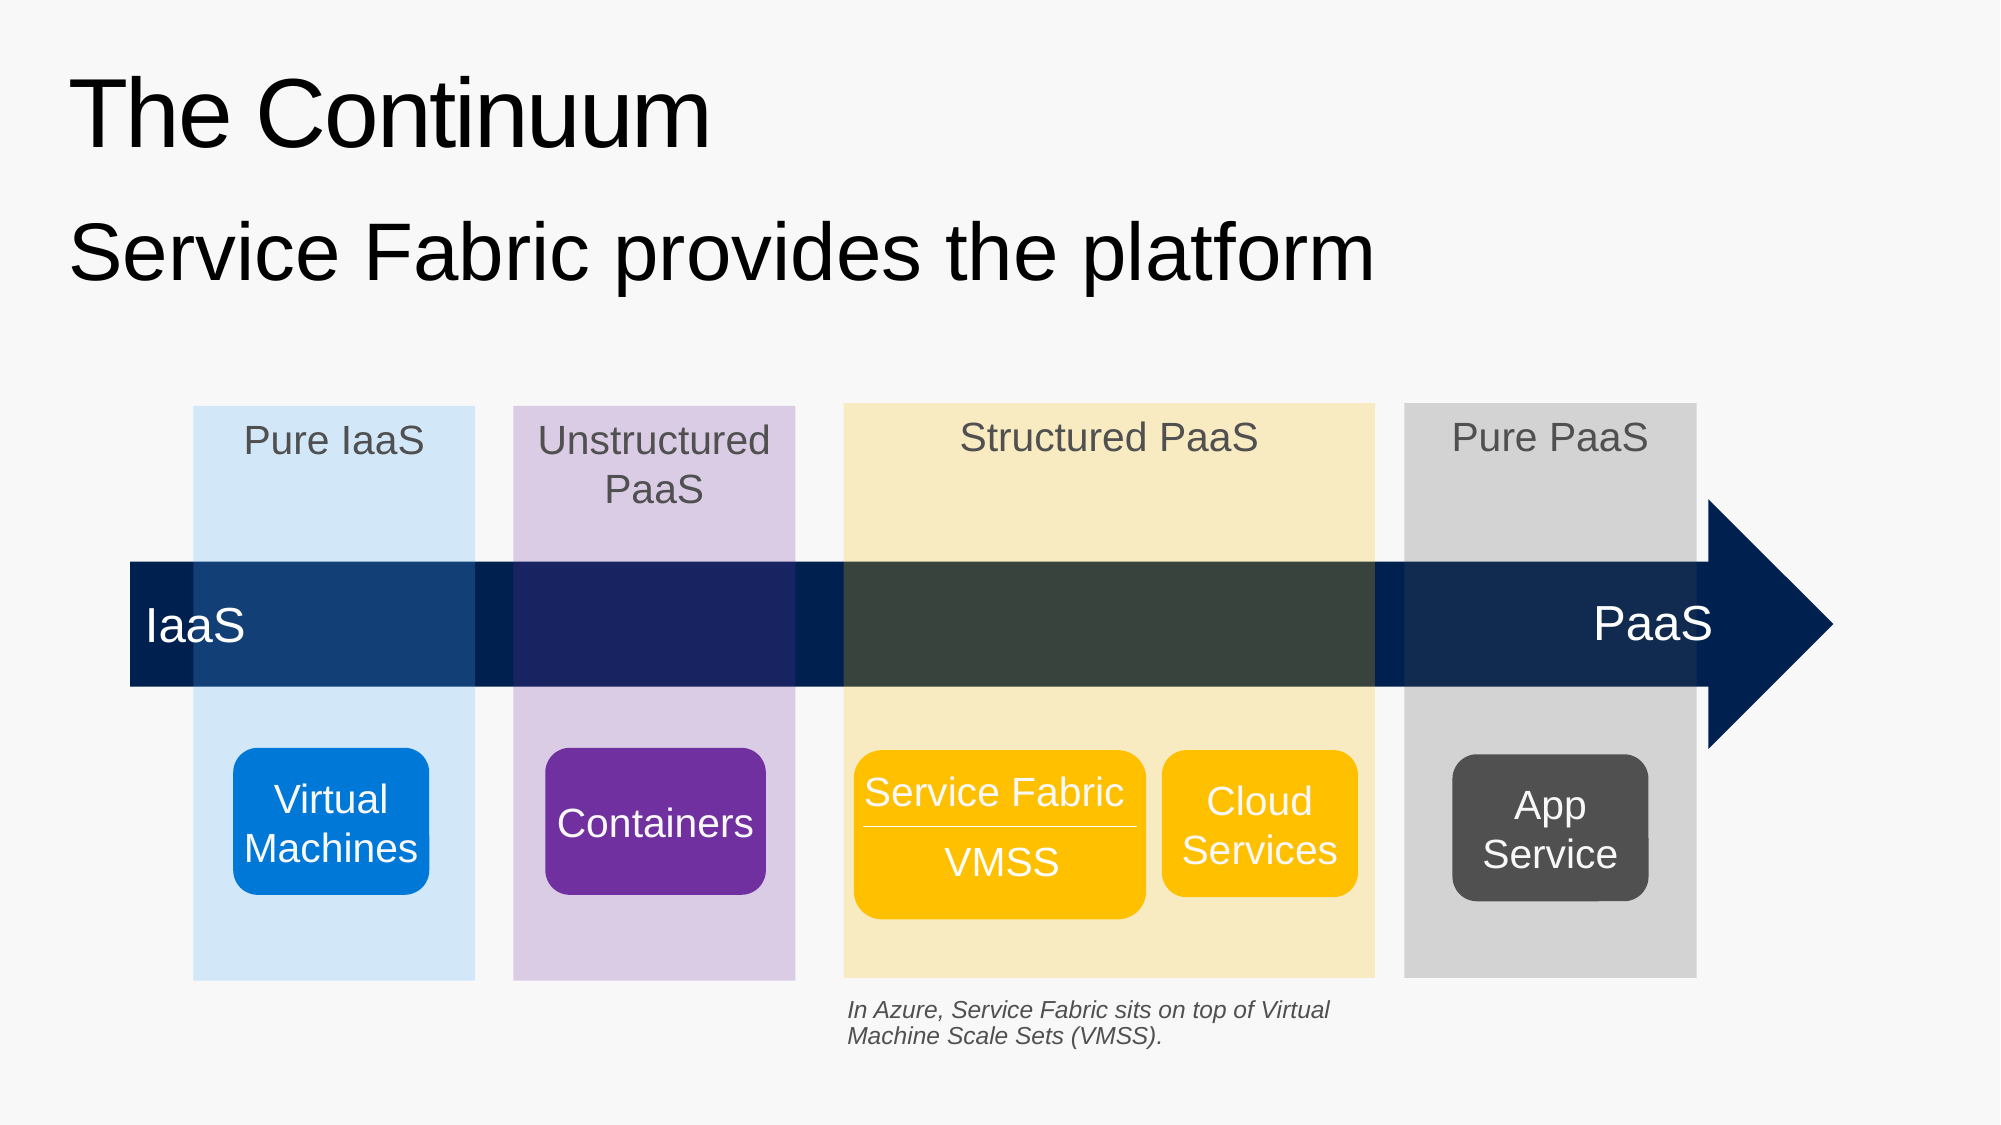

# The Continuum
Service Fabric provides the platform

Structured PaaS
Pure PaaS
Pure IaaS
Unstructured PaaS

PaaS
IaaS
Virtual Machines
Containers
Service Fabric
VMSS
Cloud Services
App Service
In Azure, Service Fabric sits on top of Virtual Machine Scale Sets (VMSS).